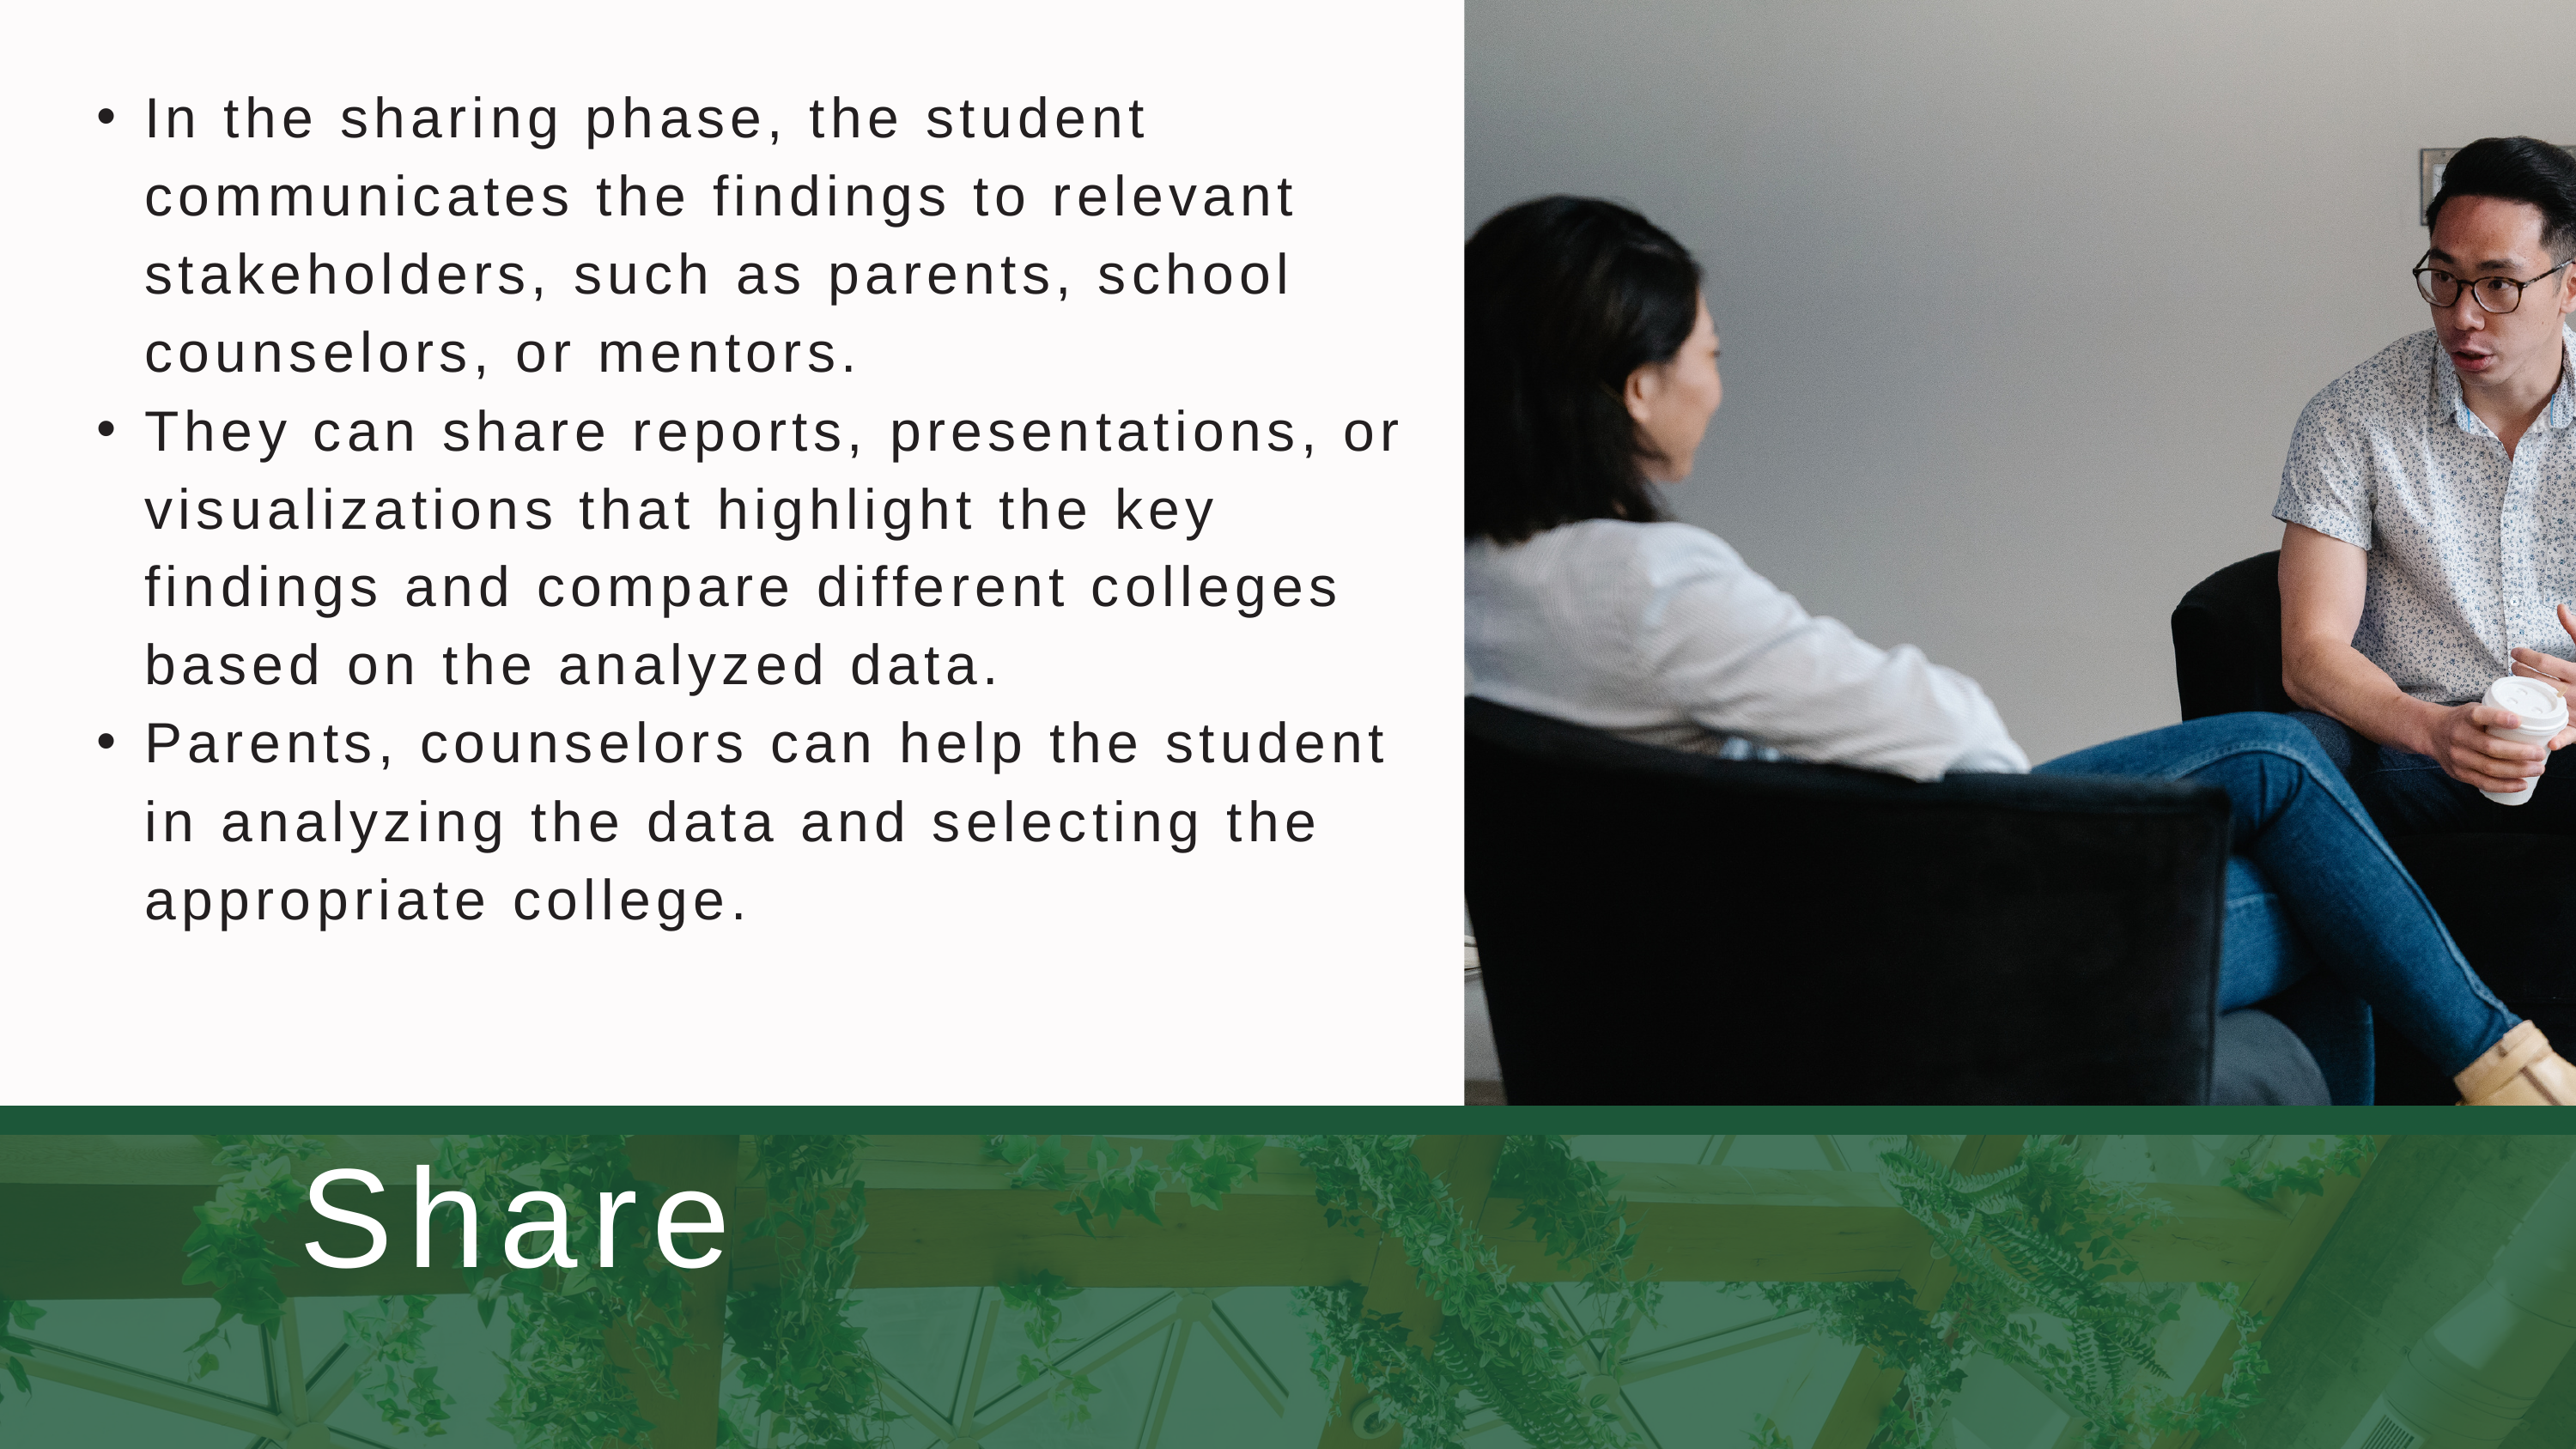

In the sharing phase, the student communicates the findings to relevant stakeholders, such as parents, school counselors, or mentors.
They can share reports, presentations, or visualizations that highlight the key findings and compare different colleges based on the analyzed data.
Parents, counselors can help the student in analyzing the data and selecting the appropriate college.

Share